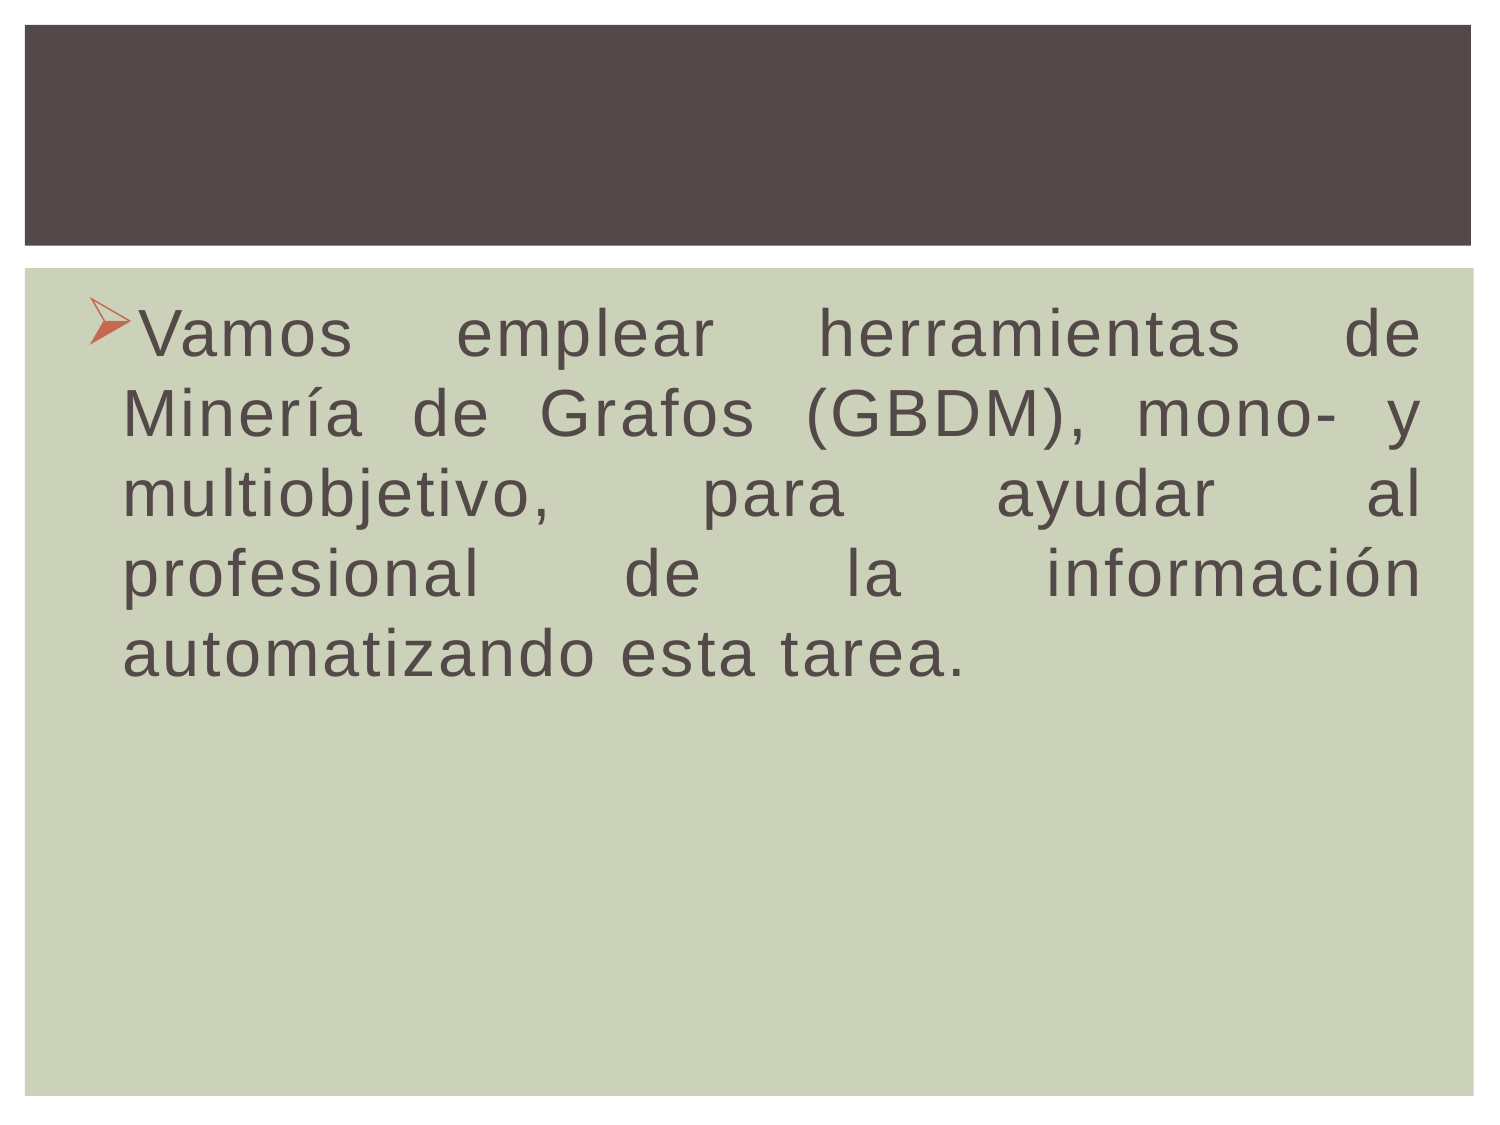

#
Vamos emplear herramientas de Minería de Grafos (GBDM), mono- y multiobjetivo, para ayudar al profesional de la información automatizando esta tarea.